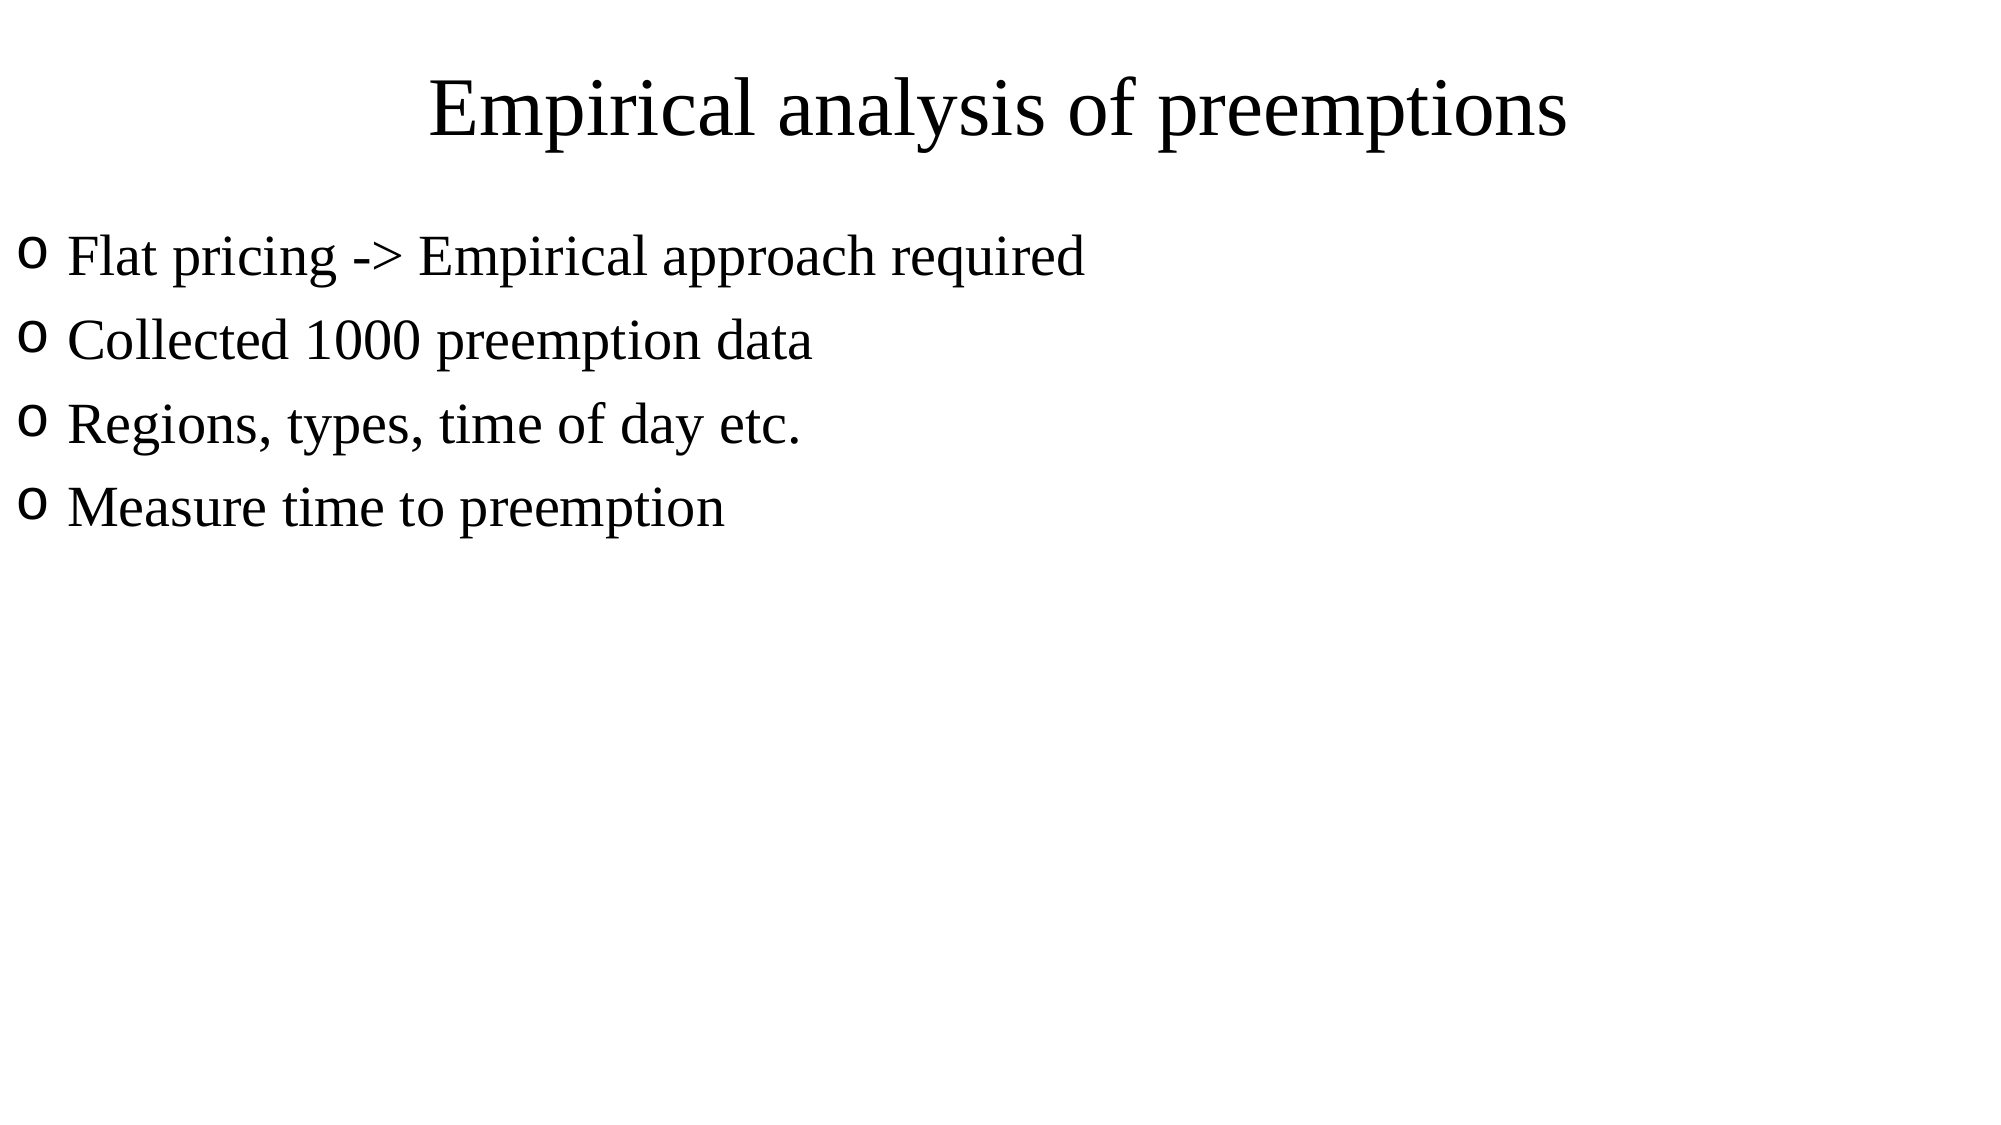

# Empirical analysis of preemptions
 Flat pricing -> Empirical approach required
 Collected 1000 preemption data
 Regions, types, time of day etc.
 Measure time to preemption